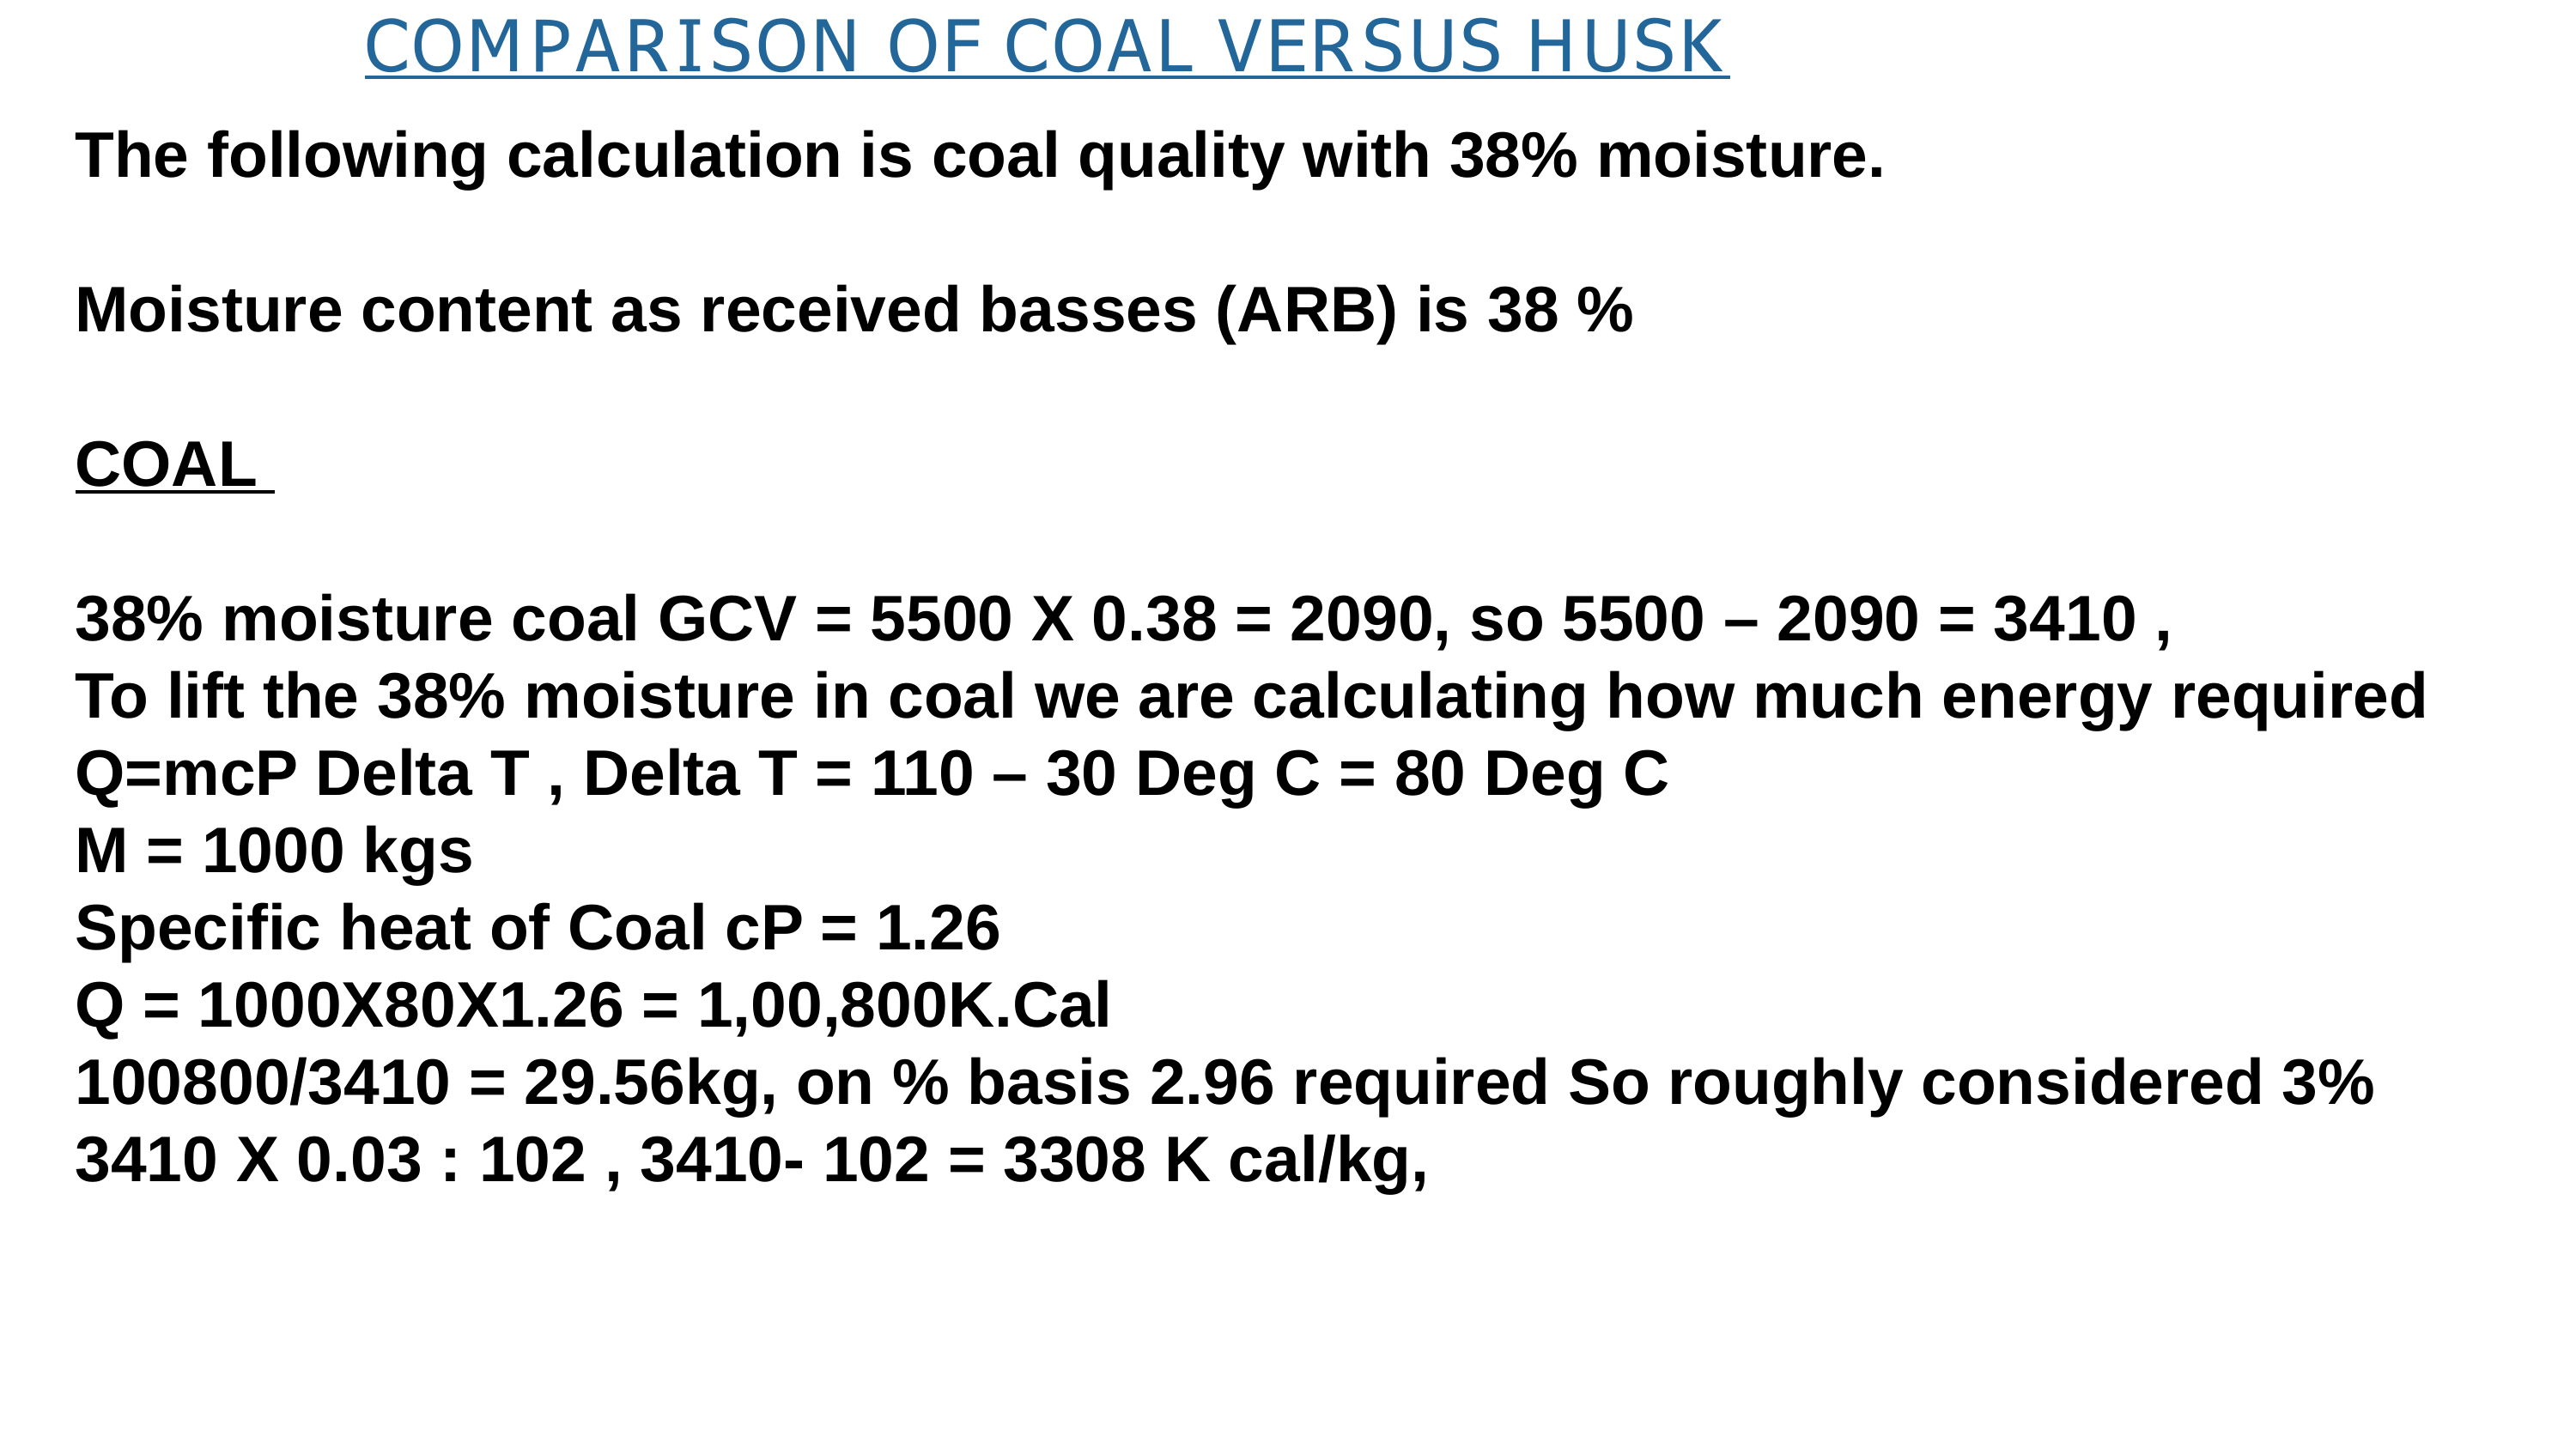

# COMPARISON OF COAL VERSUS HUSK
The following calculation is coal quality with 38% moisture.

Moisture content as received basses (ARB) is 38 %

COAL

38% moisture coal GCV = 5500 X 0.38 = 2090, so 5500 – 2090 = 3410 ,
To lift the 38% moisture in coal we are calculating how much energy required Q=mcP Delta T , Delta T = 110 – 30 Deg C = 80 Deg C
M = 1000 kgs
Specific heat of Coal cP = 1.26
Q = 1000X80X1.26 = 1,00,800K.Cal
100800/3410 = 29.56kg, on % basis 2.96 required So roughly considered 3%
3410 X 0.03 : 102 , 3410- 102 = 3308 K cal/kg,